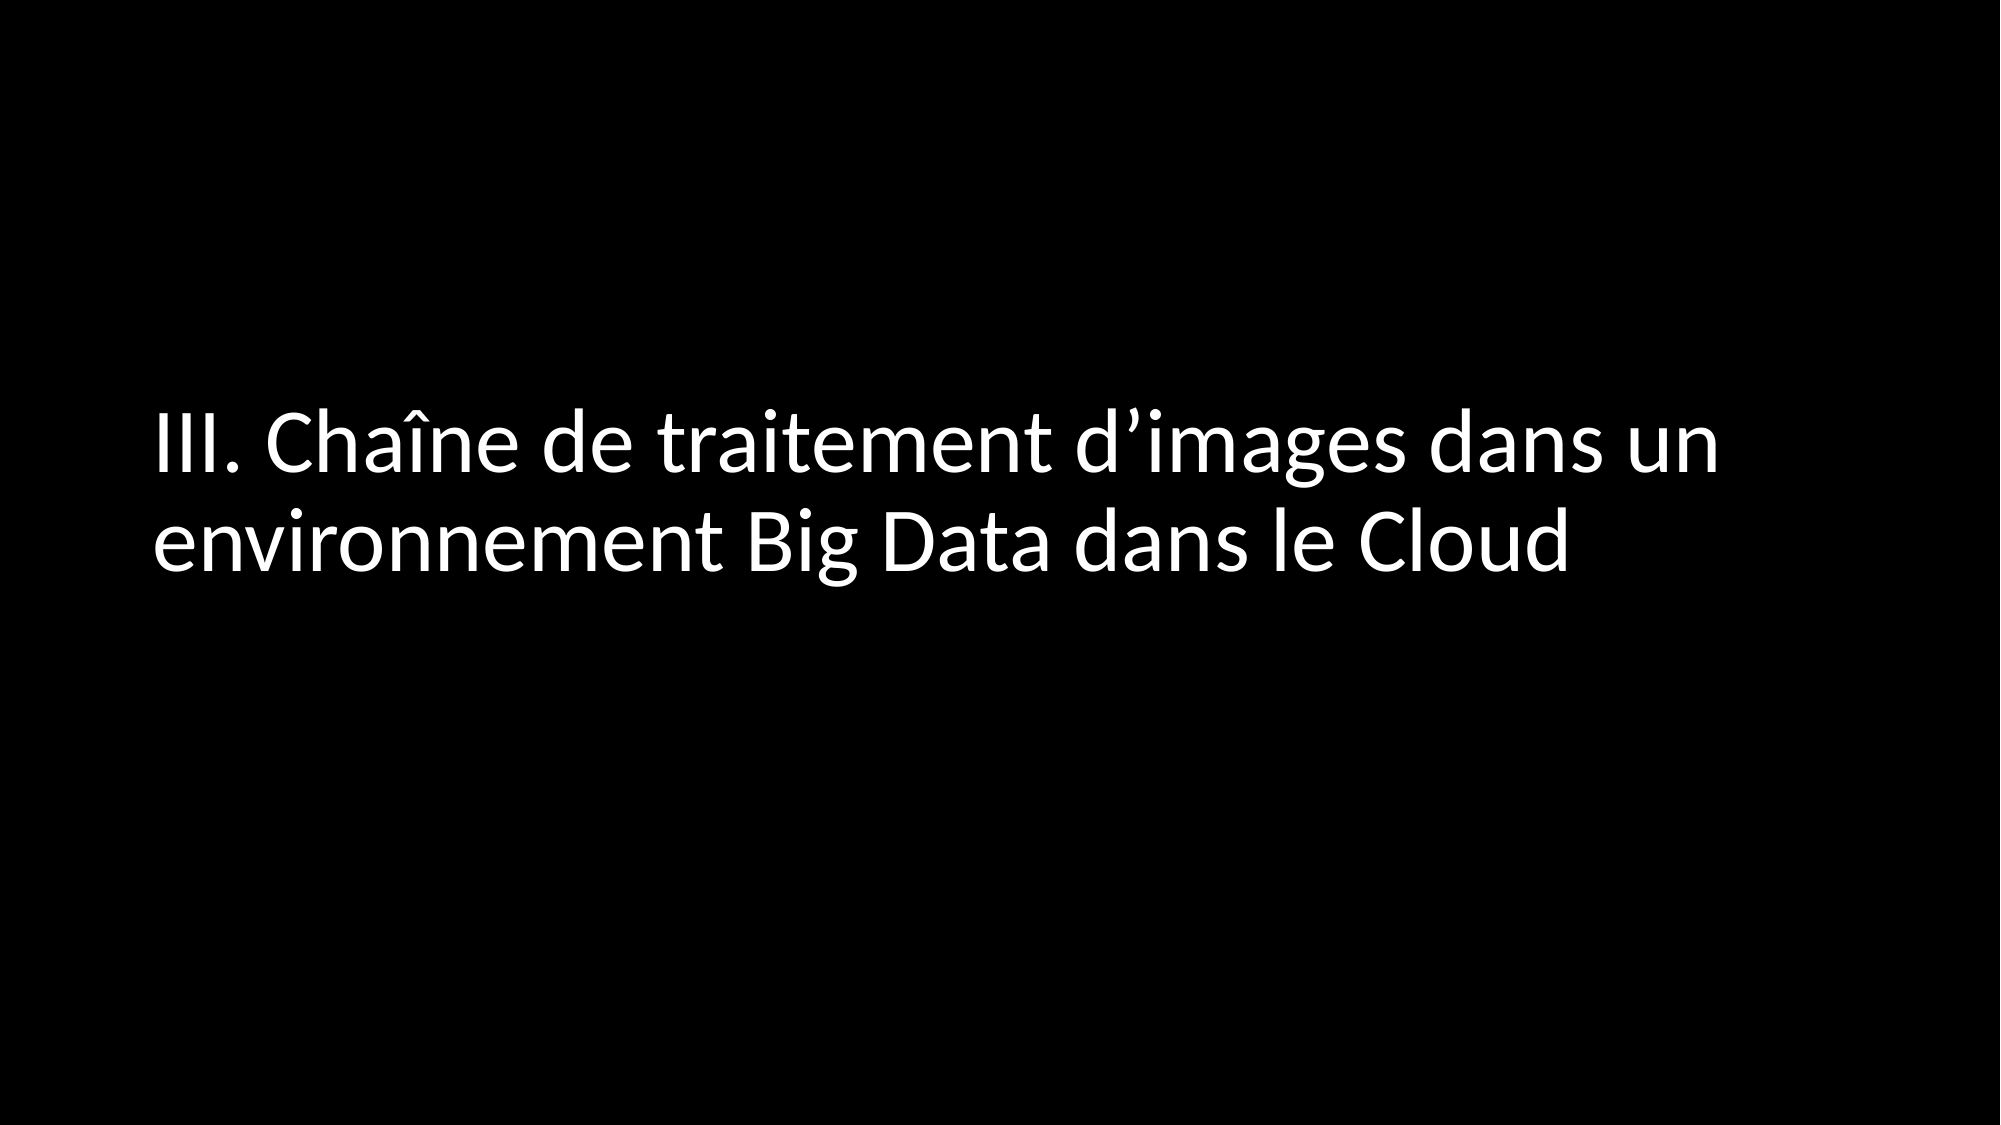

# III. Chaîne de traitement d’images dans un environnement Big Data dans le Cloud
22